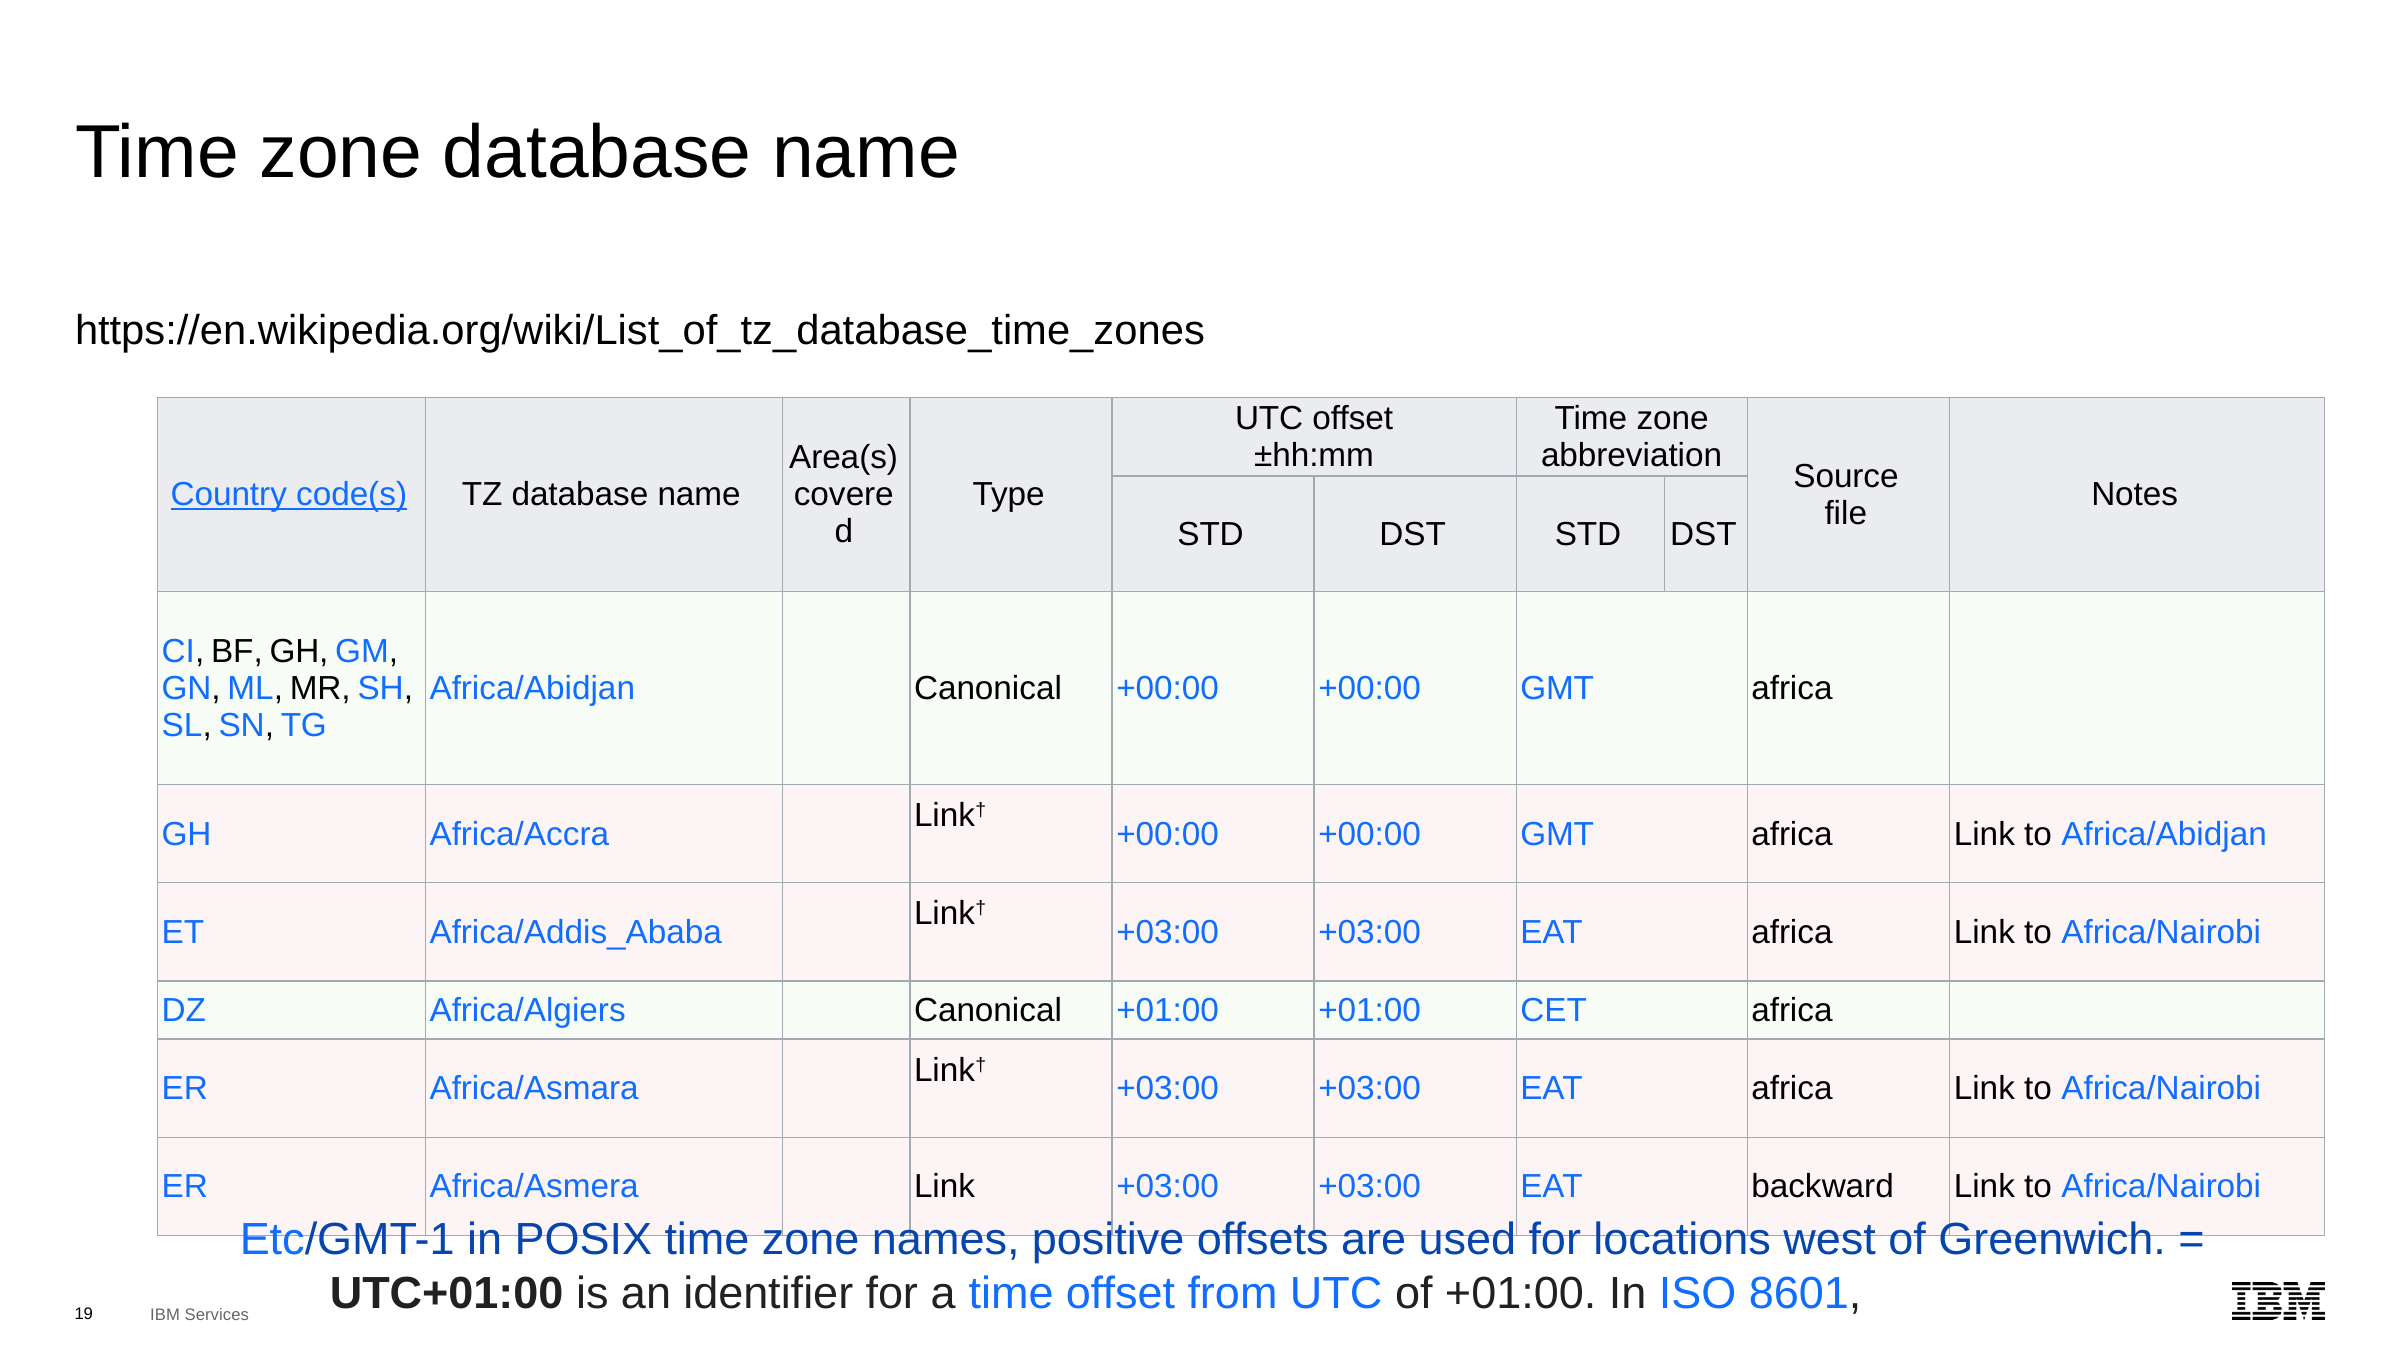

# Time zone database name
https://en.wikipedia.org/wiki/List_of_tz_database_time_zones
| Country code(s) | TZ database name | Area(s) covered | Type | UTC offset ±hh:mm |  | Time zone abbreviation |  | Source file | Notes |
| --- | --- | --- | --- | --- | --- | --- | --- | --- | --- |
|  |  |  |  | STD | DST | STD | DST |  |  |
| CI, BF, GH, GM, GN, ML, MR, SH, SL, SN, TG | Africa/Abidjan |  | Canonical | +00:00 | +00:00 | GMT |  | africa |  |
| GH | Africa/Accra |  | Link† | +00:00 | +00:00 | GMT |  | africa | Link to Africa/Abidjan |
| ET | Africa/Addis\_Ababa |  | Link† | +03:00 | +03:00 | EAT |  | africa | Link to Africa/Nairobi |
| DZ | Africa/Algiers |  | Canonical | +01:00 | +01:00 | CET |  | africa |  |
| ER | Africa/Asmara |  | Link† | +03:00 | +03:00 | EAT |  | africa | Link to Africa/Nairobi |
| ER | Africa/Asmera |  | Link | +03:00 | +03:00 | EAT |  | backward | Link to Africa/Nairobi |
Etc/GMT-1 in POSIX time zone names, positive offsets are used for locations west of Greenwich. =
UTC+01:00 is an identifier for a time offset from UTC of +01:00. In ISO 8601,